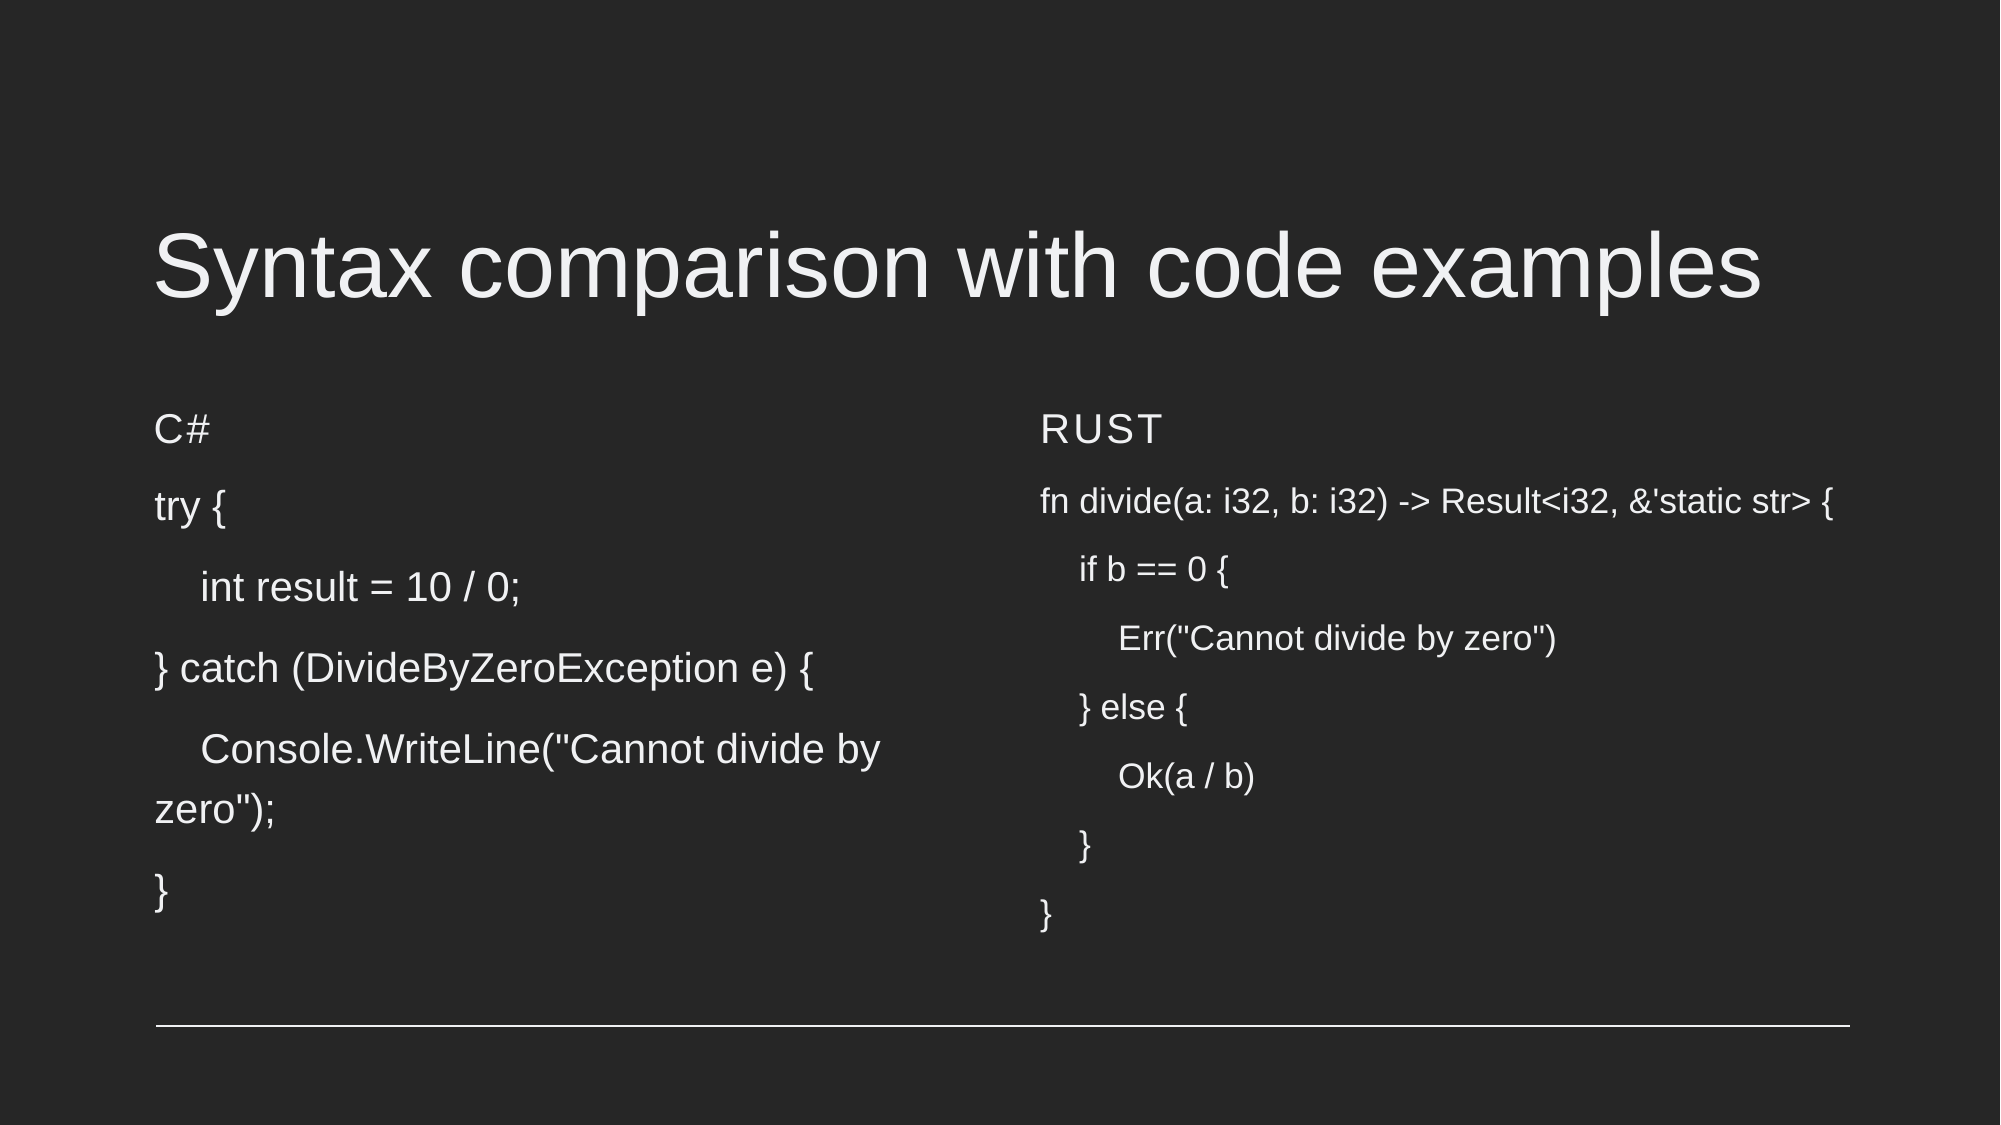

# Syntax comparison with code examples
C#
Rust
try {
    int result = 10 / 0;
} catch (DivideByZeroException e) {
    Console.WriteLine("Cannot divide by zero");
}

fn divide(a: i32, b: i32) -> Result<i32, &'static str> {
    if b == 0 {
        Err("Cannot divide by zero")
    } else {
        Ok(a / b)
    }
}